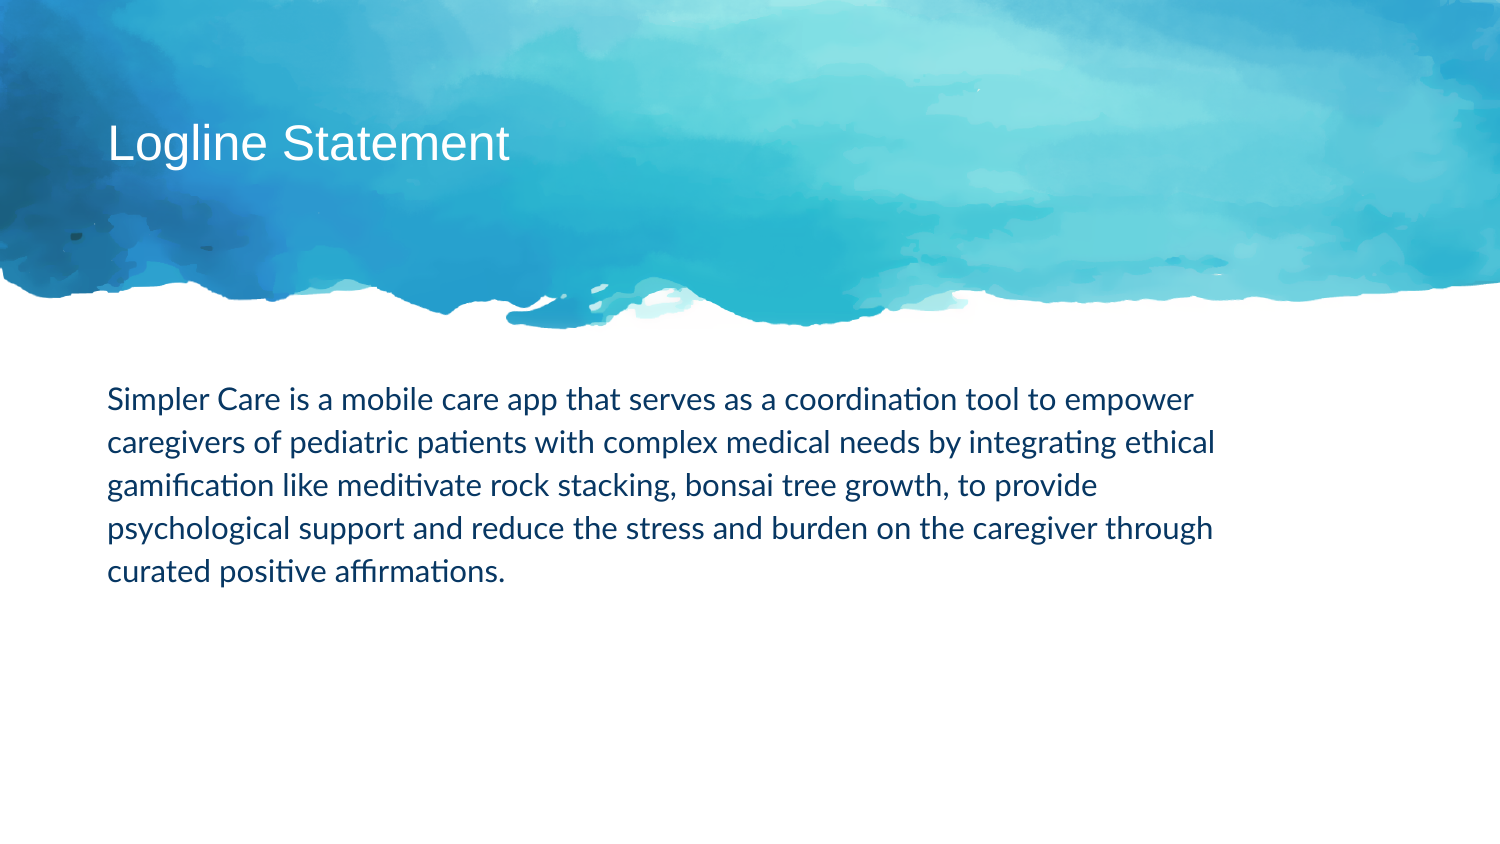

Logline Statement
Simpler Care is a mobile care app that serves as a coordination tool to empower caregivers of pediatric patients with complex medical needs by integrating ethical gamification like meditivate rock stacking, bonsai tree growth, to provide psychological support and reduce the stress and burden on the caregiver through curated positive affirmations.